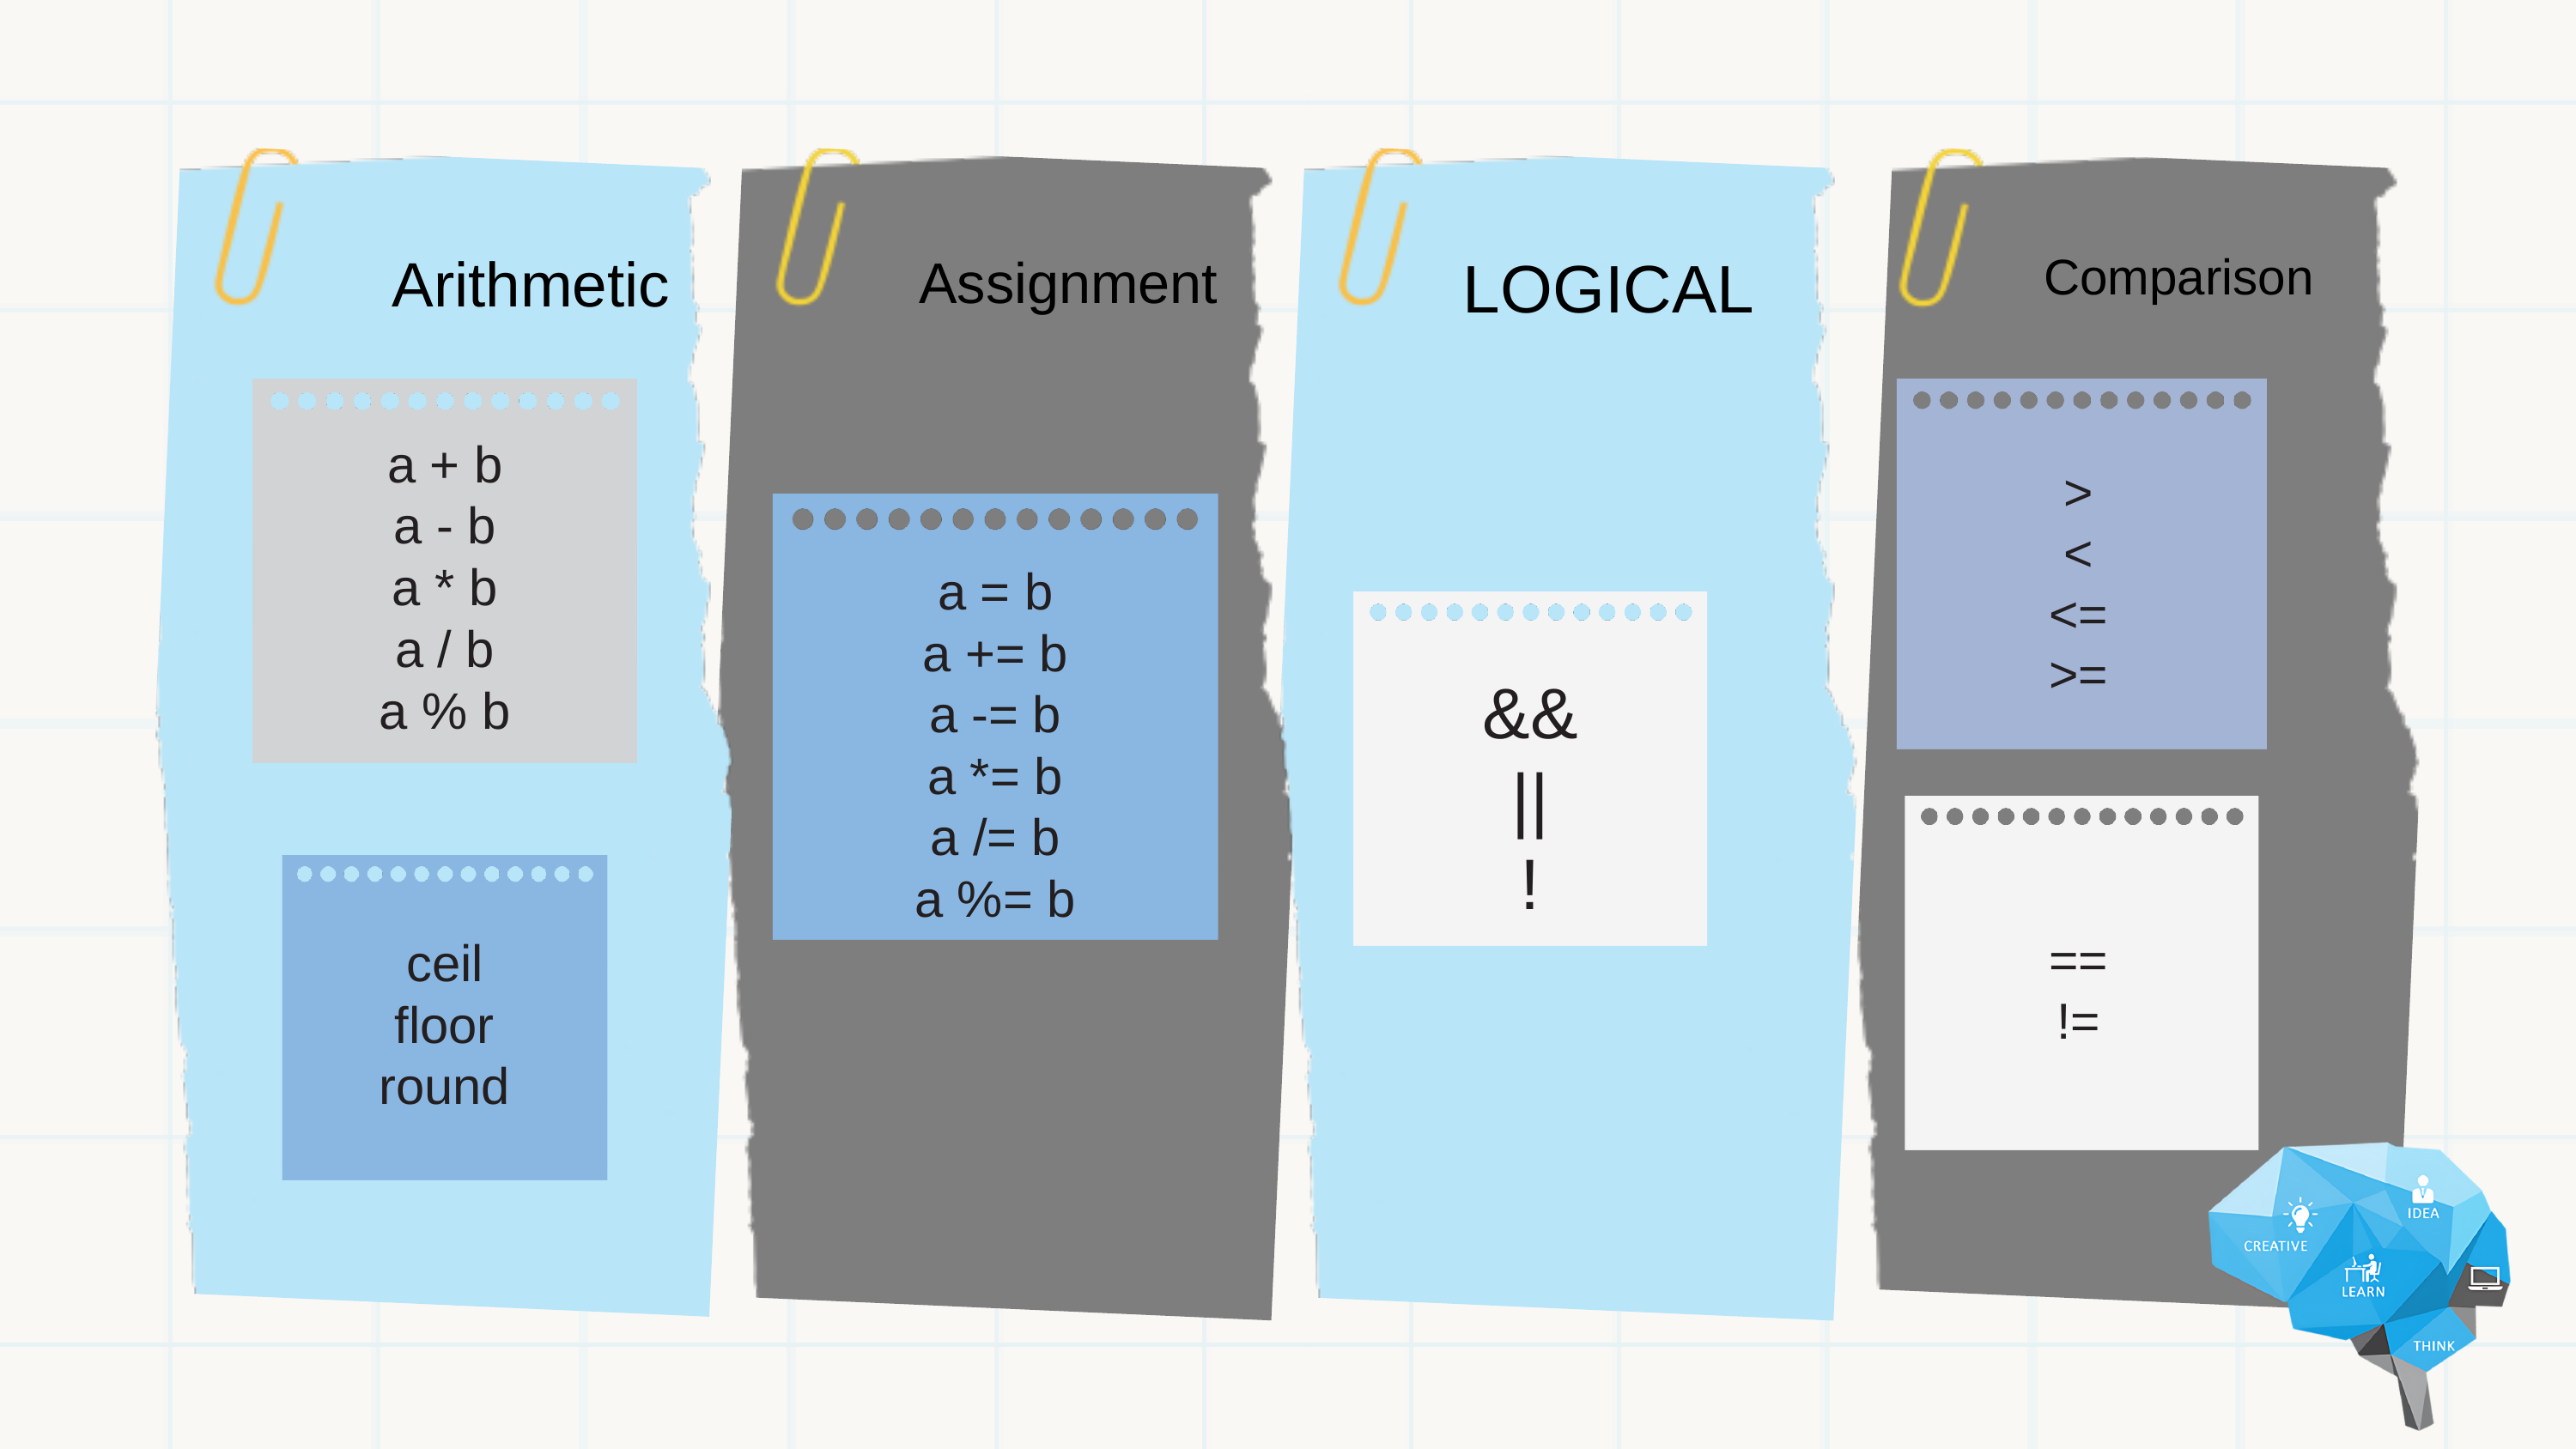

Arithmetic
LOGICAL
Assignment
Comparison

a + b
a - b
a * b
a / b
a % b

>
<
<=
>=

a = b
a += b
a -= b
a *= b
a /= b
a %= b

&&
||
!

==
!=
ceil
floor
round